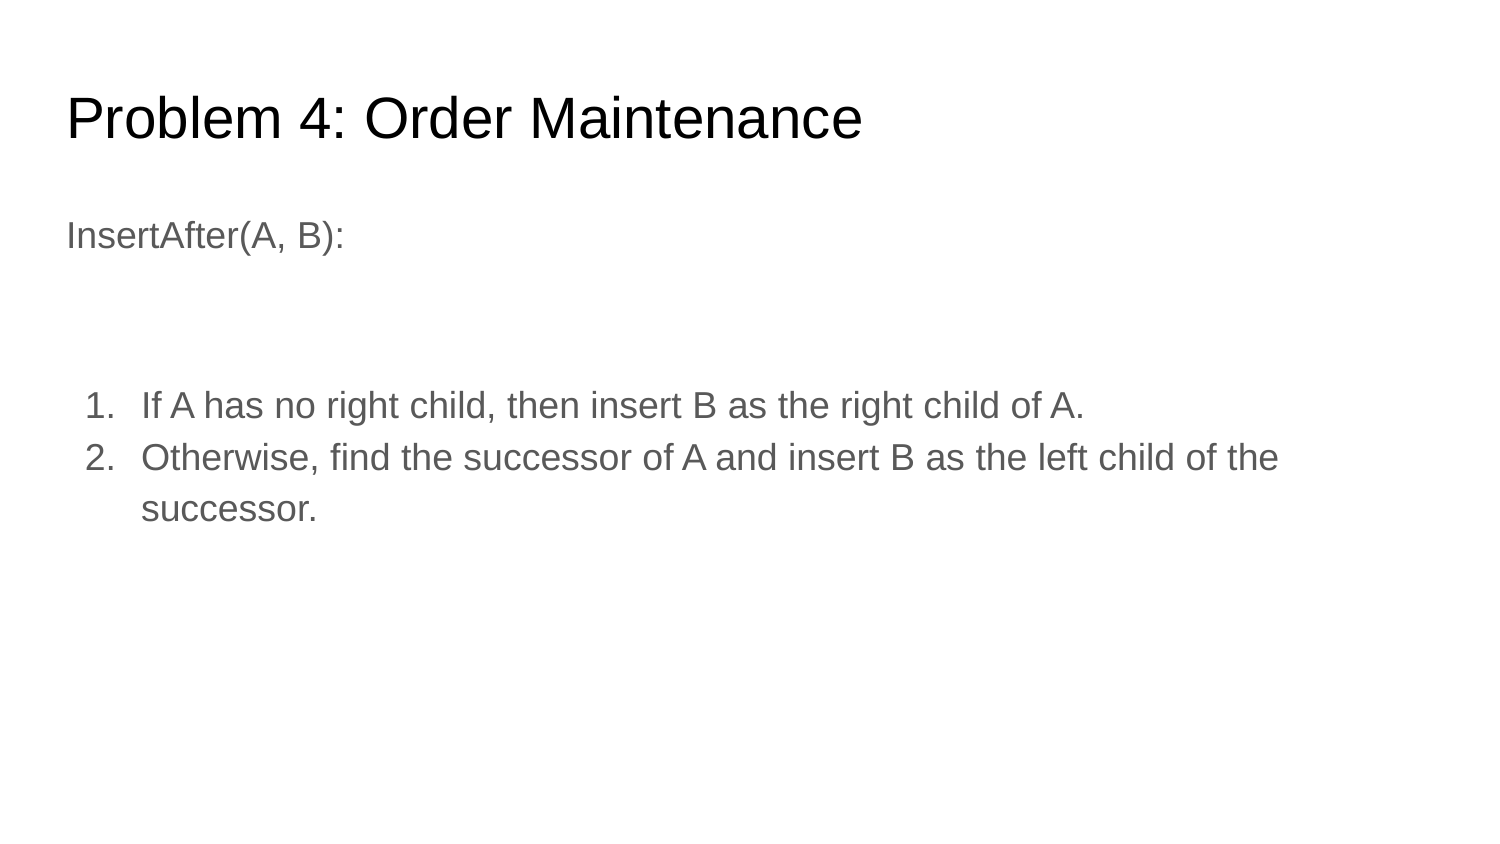

# Problem 4: Order Maintenance

InsertAfter(A, B):

If A has no right child, then insert B as the right child of A.
Otherwise, find the successor of A and insert B as the left child of the successor.